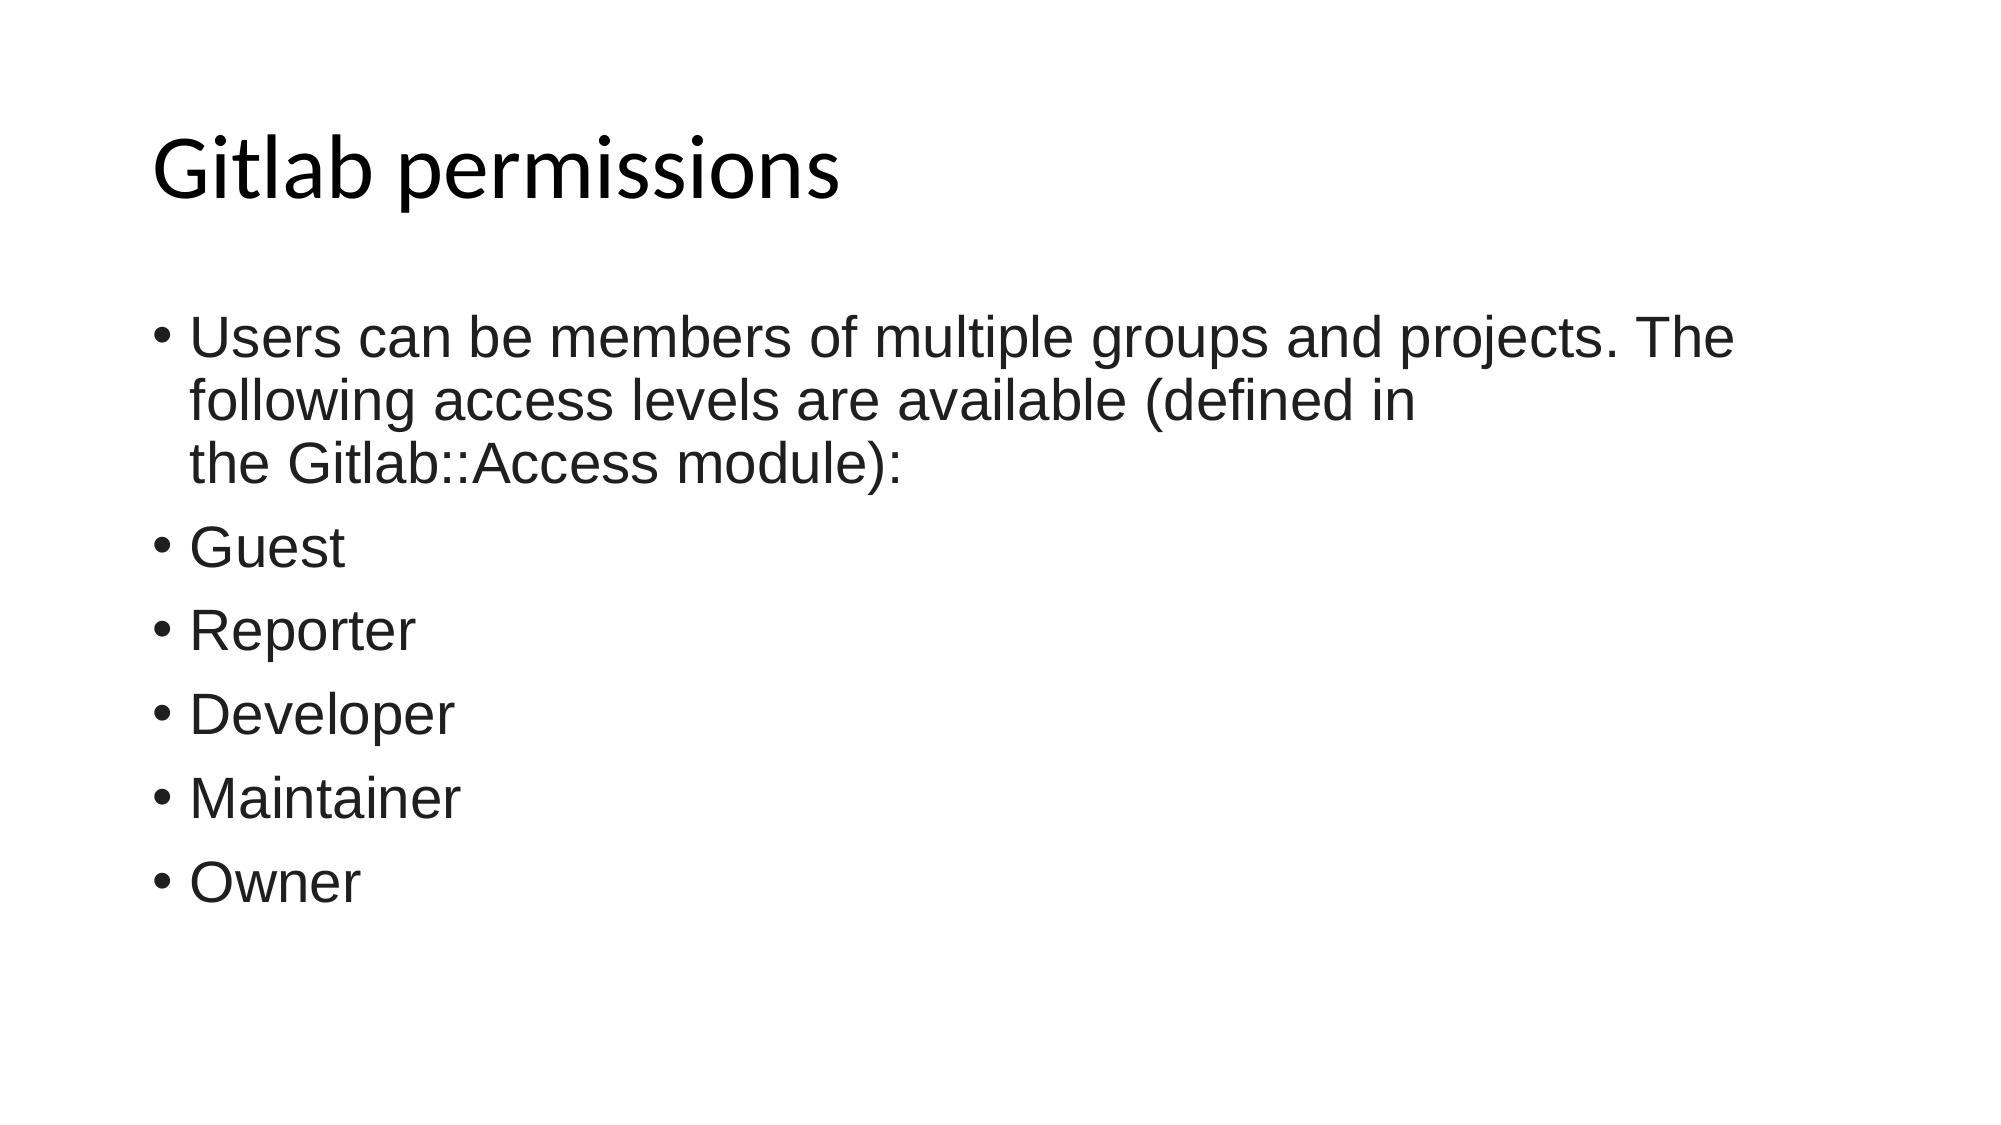

# Gitlab permissions
Users can be members of multiple groups and projects. The following access levels are available (defined in the Gitlab::Access module):
Guest
Reporter
Developer
Maintainer
Owner